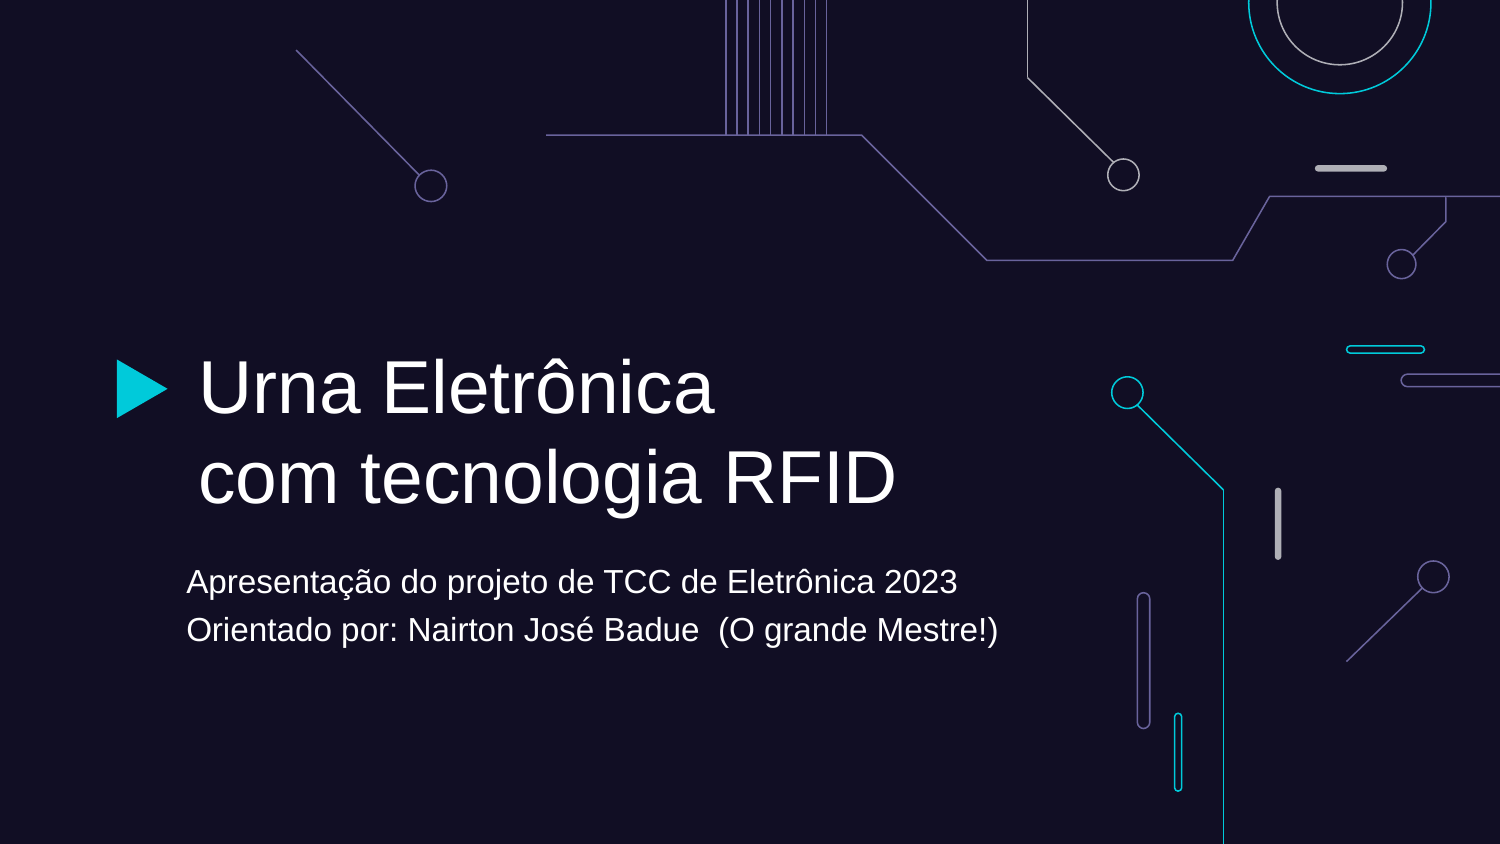

# Urna Eletrônica com tecnologia RFID

Apresentação do projeto de TCC de Eletrônica 2023
Orientado por: Nairton José Badue  (O grande Mestre!)